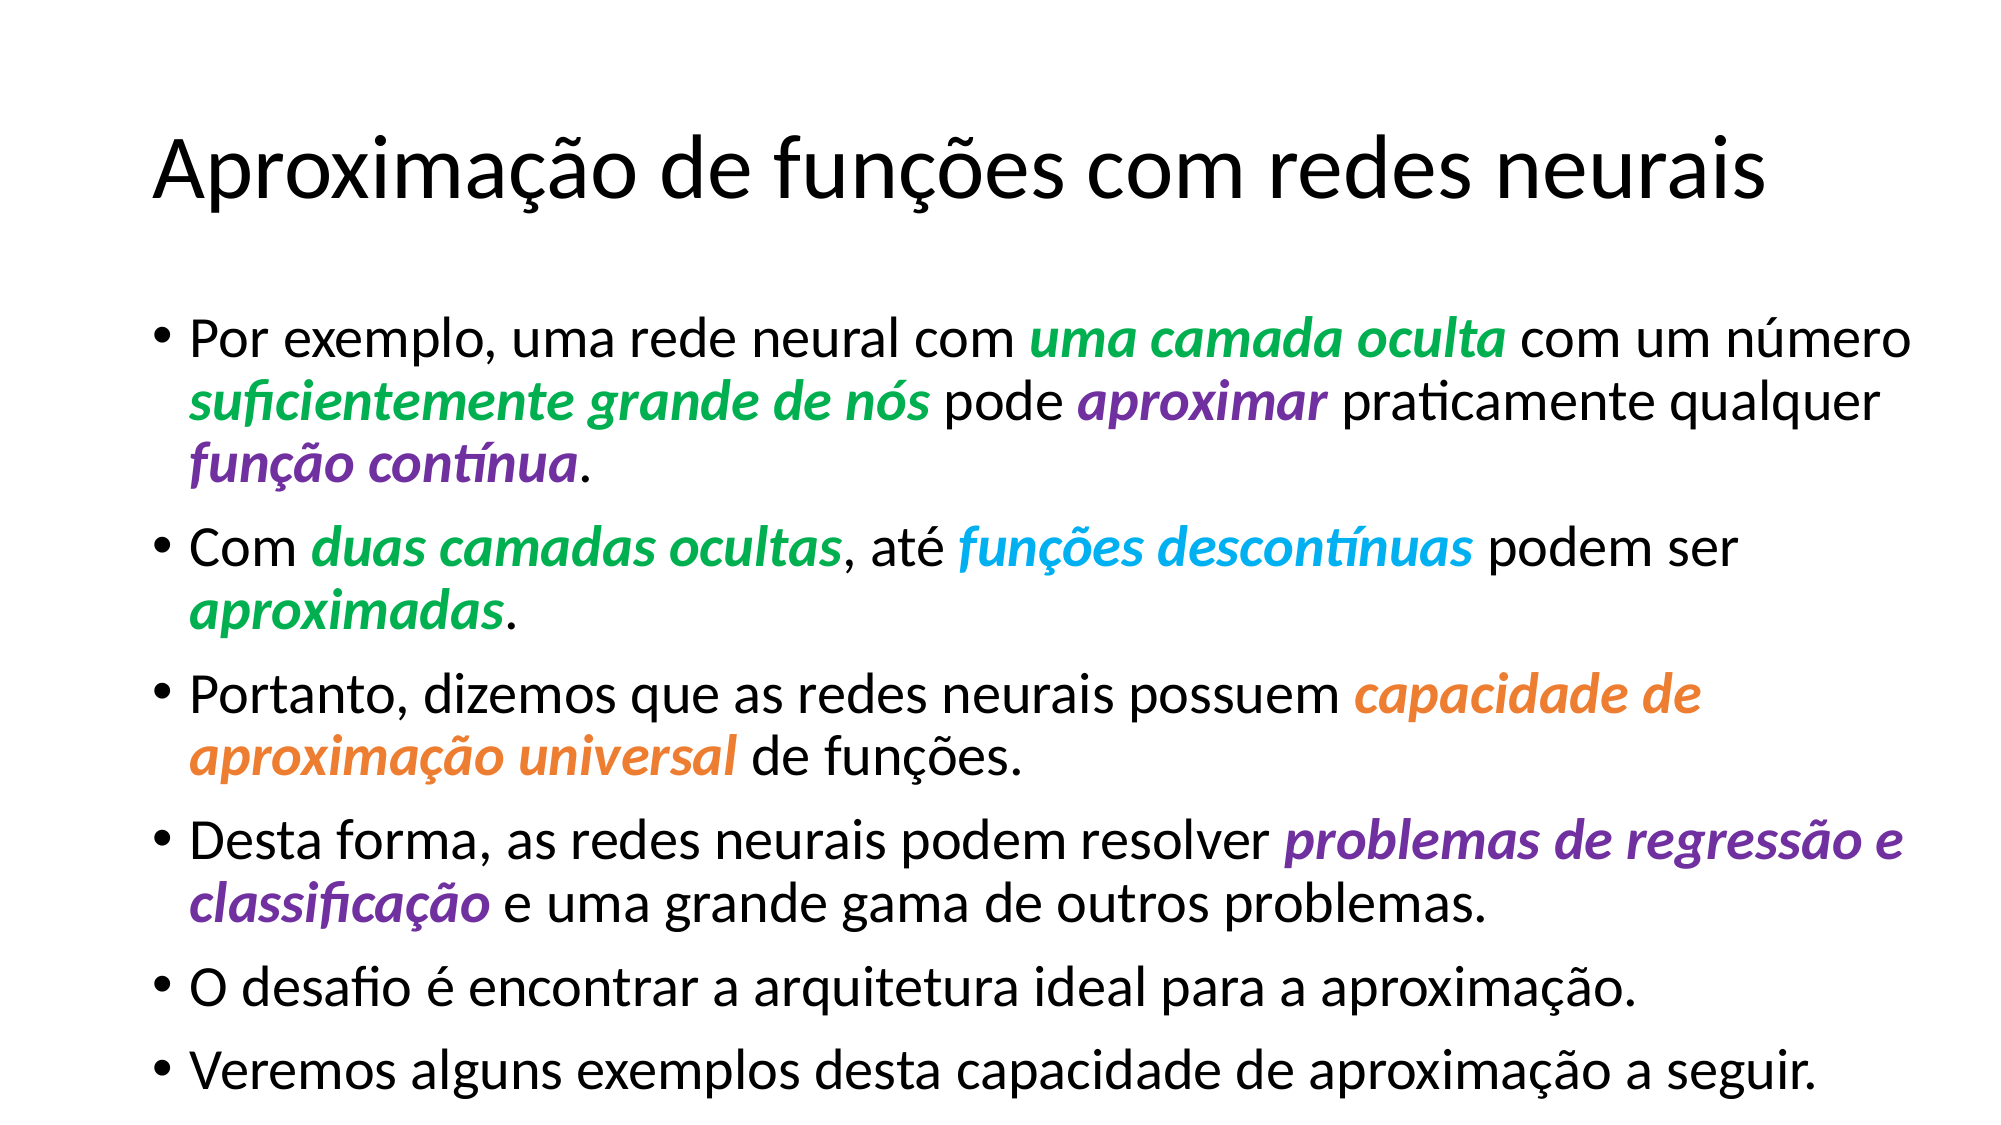

# Aproximação de funções com redes neurais
Por exemplo, uma rede neural com uma camada oculta com um número suficientemente grande de nós pode aproximar praticamente qualquer função contínua.
Com duas camadas ocultas, até funções descontínuas podem ser aproximadas.
Portanto, dizemos que as redes neurais possuem capacidade de aproximação universal de funções.
Desta forma, as redes neurais podem resolver problemas de regressão e classificação e uma grande gama de outros problemas.
O desafio é encontrar a arquitetura ideal para a aproximação.
Veremos alguns exemplos desta capacidade de aproximação a seguir.